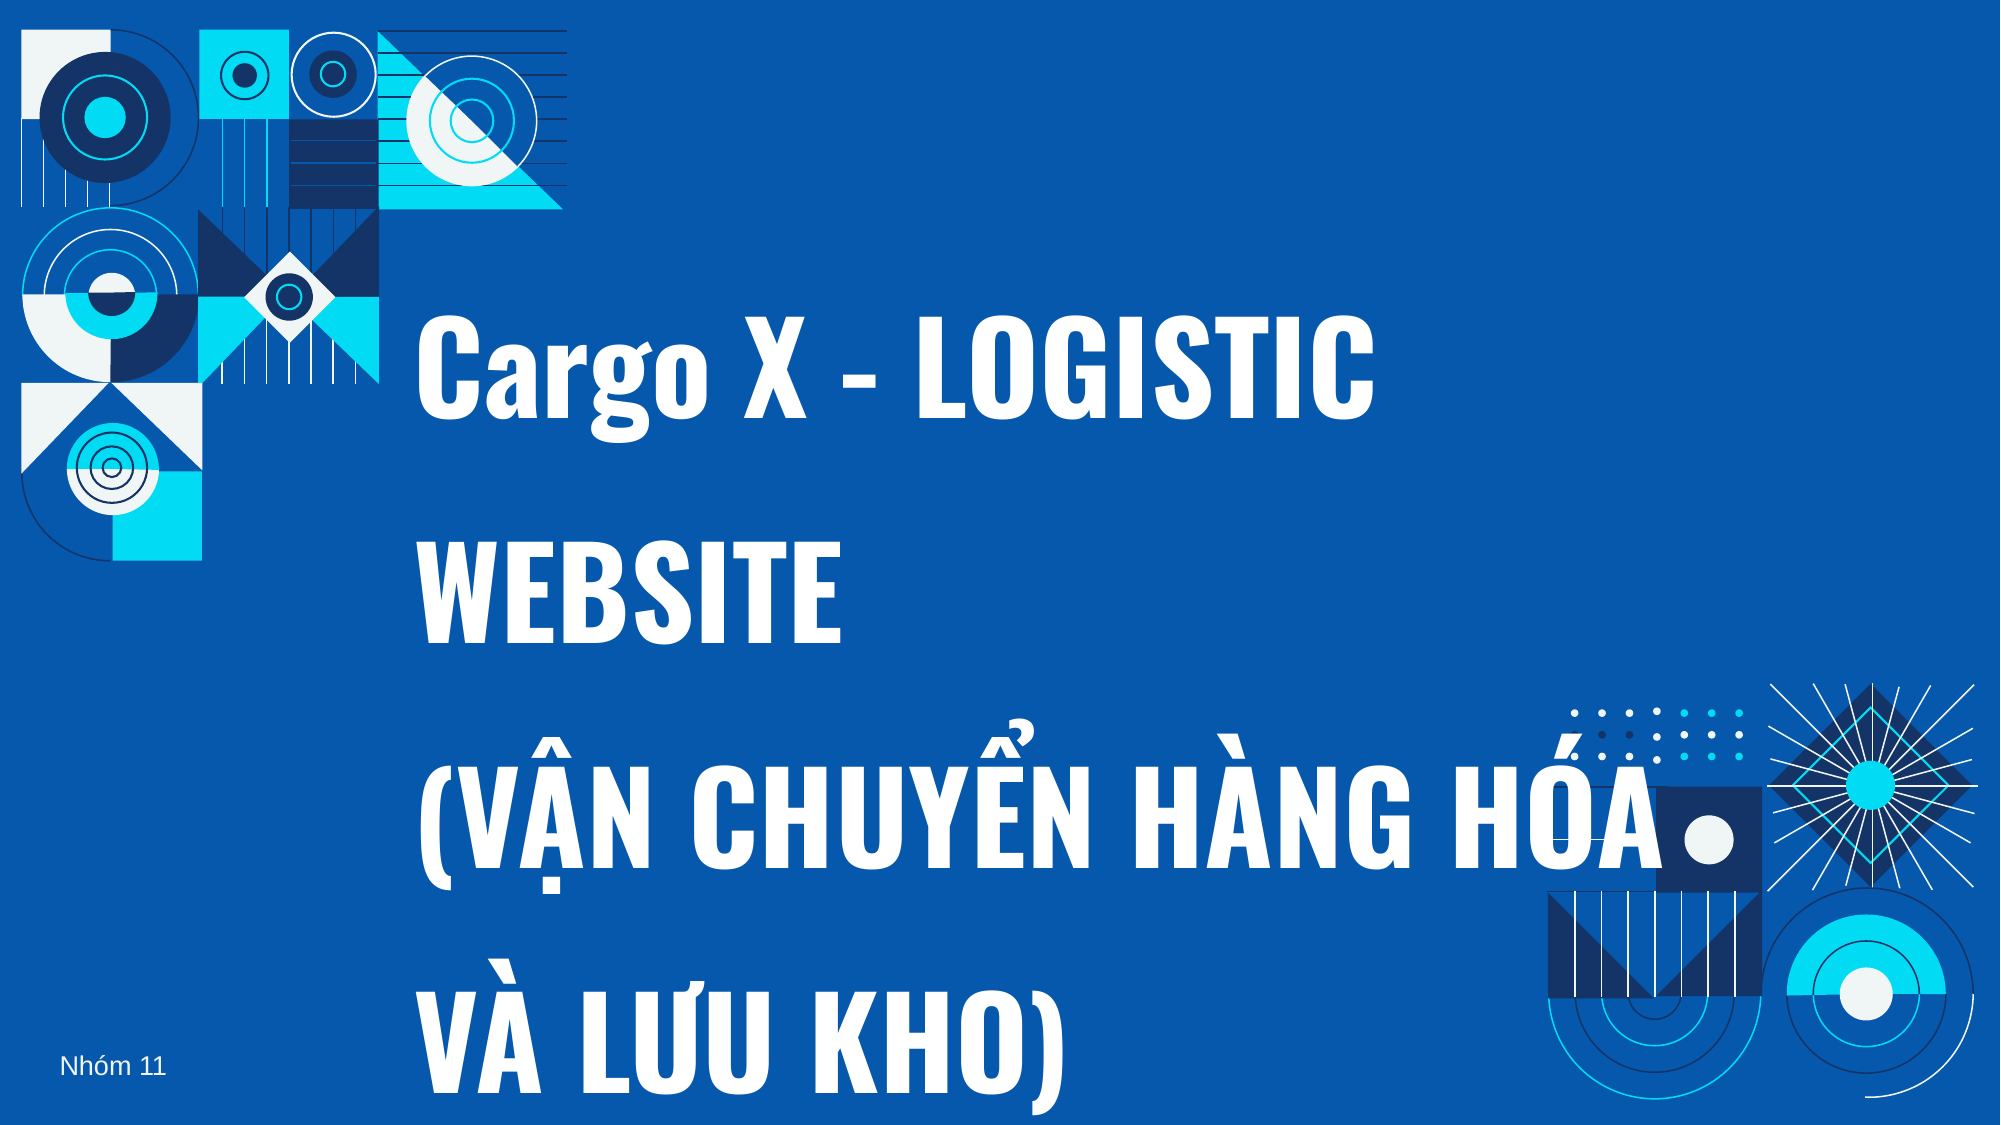

# Cargo X - LOGISTIC WEBSITE (VẬN CHUYỂN HÀNG HÓA VÀ LƯU KHO)
Nhóm 11